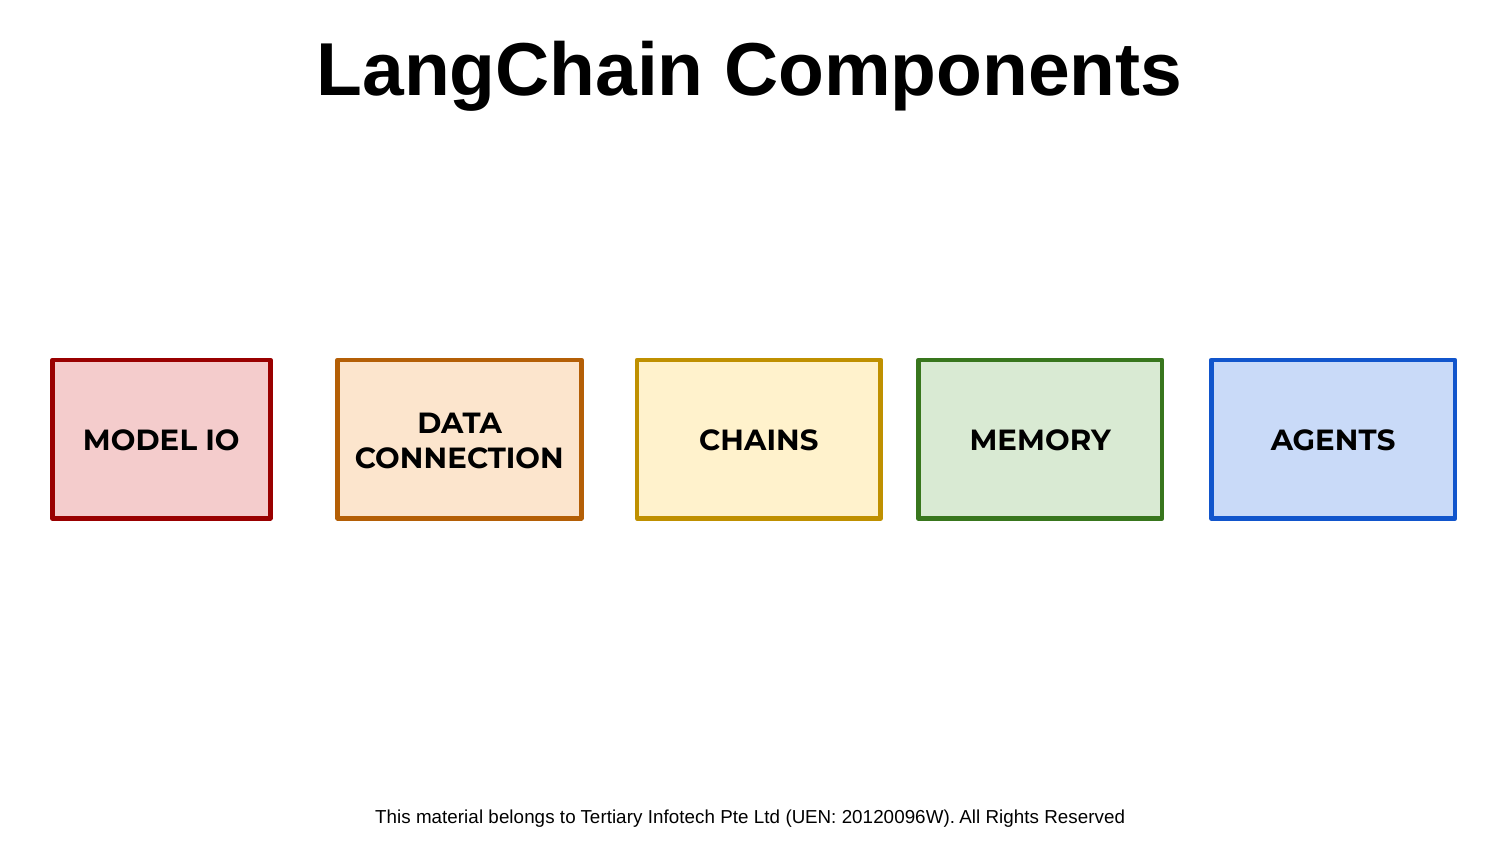

LangChain Components
MODEL IO
DATA
CONNECTION
CHAINS
MEMORY
AGENTS